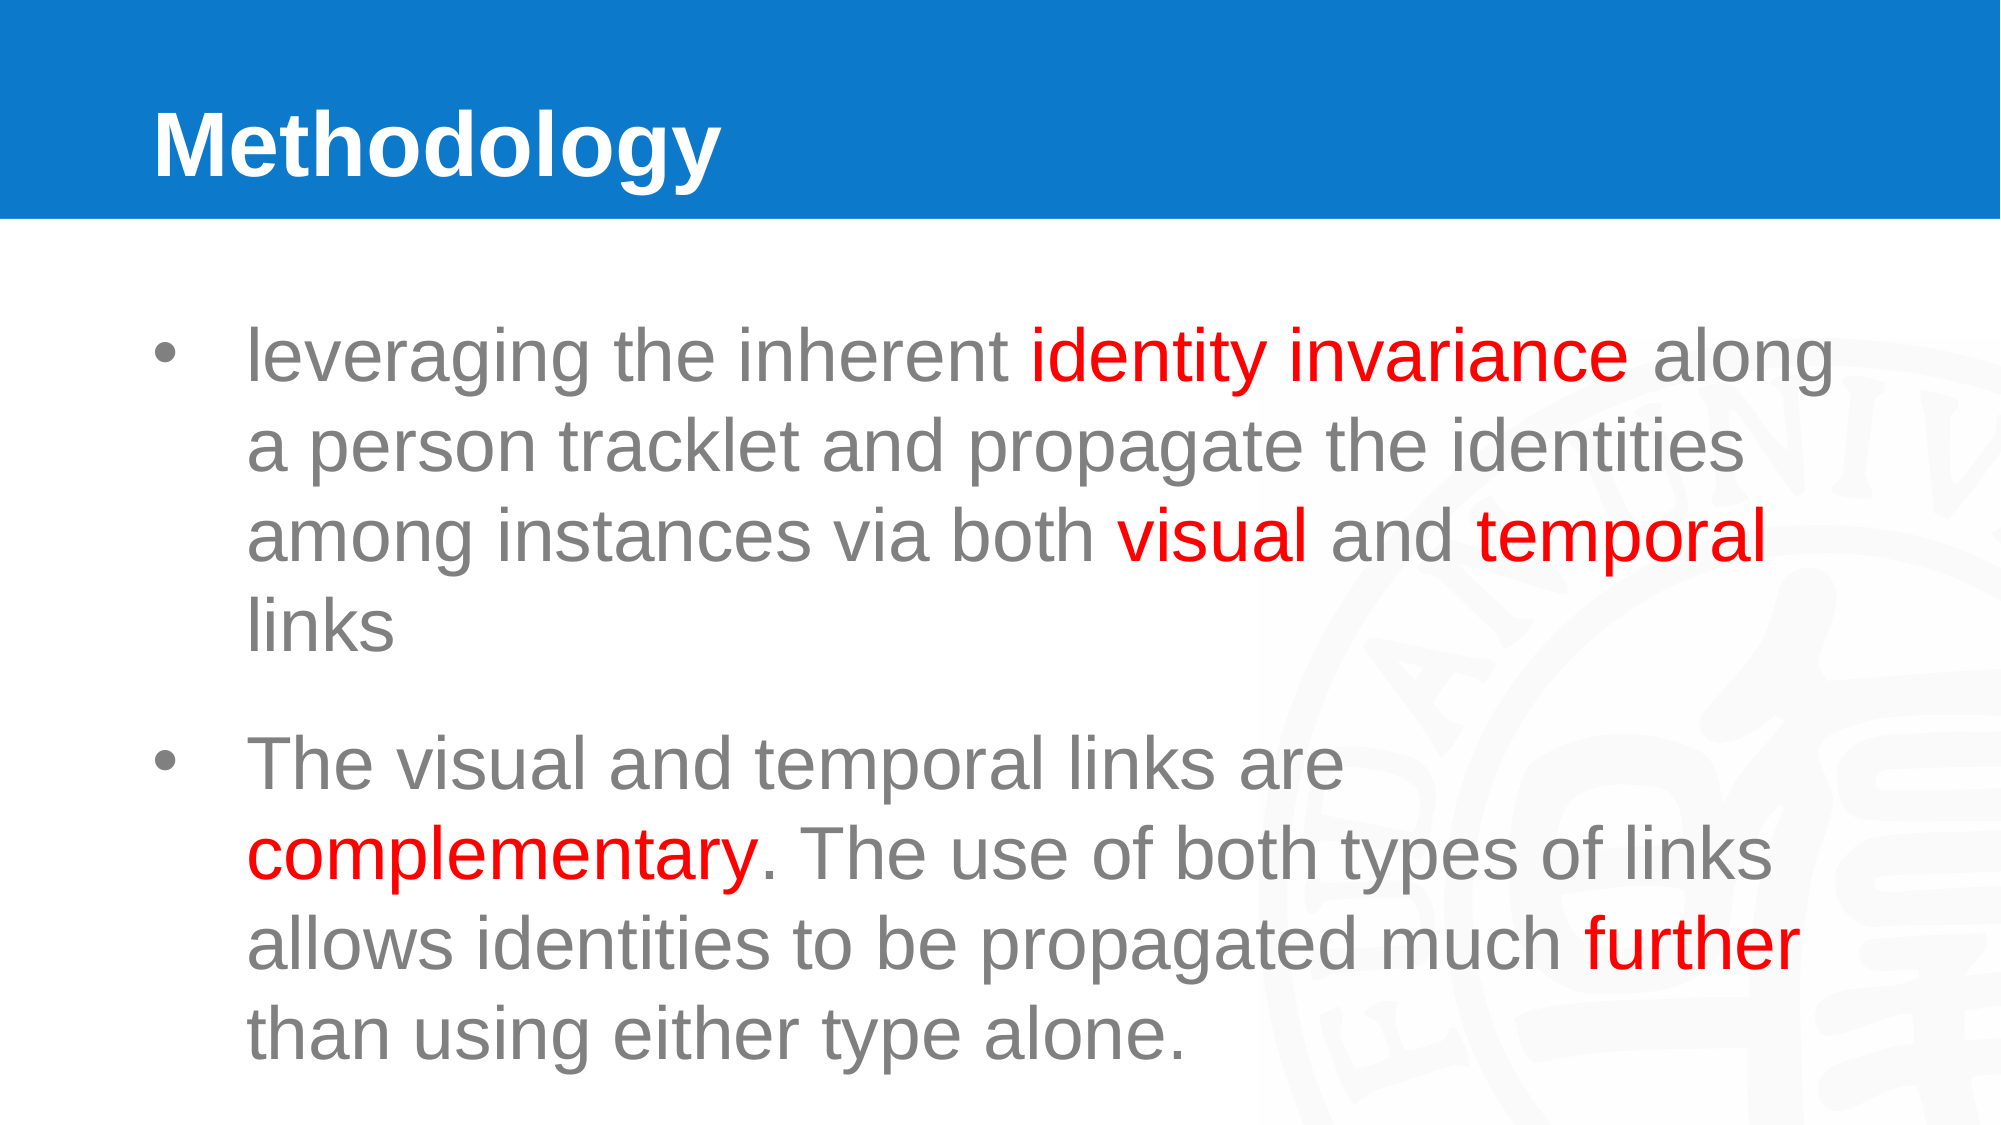

# Methodology
leveraging the inherent identity invariance along a person tracklet and propagate the identities among instances via both visual and temporal links
The visual and temporal links are complementary. The use of both types of links allows identities to be propagated much further than using either type alone.